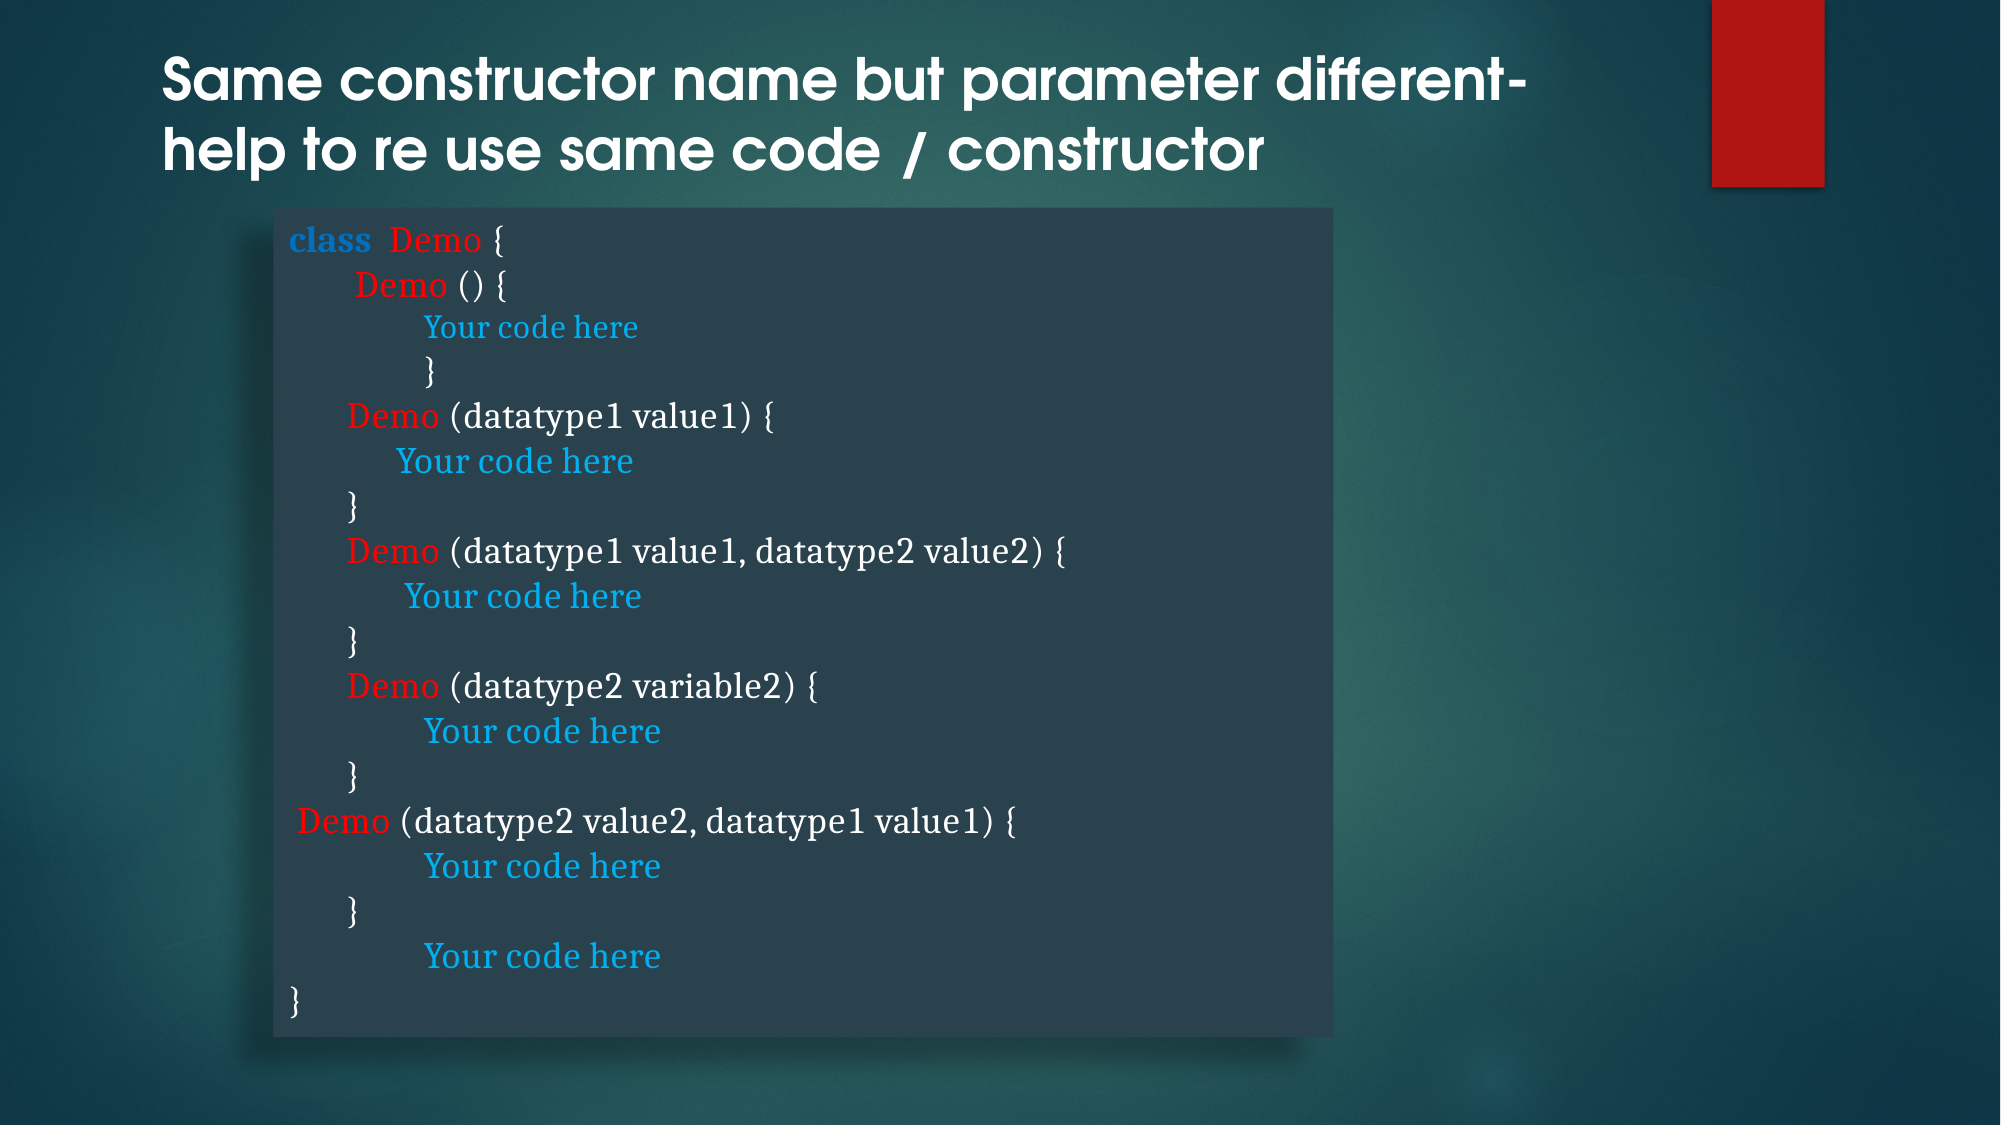

Same constructor name but parameter different- help to re use same code / constructor
class  Demo {
        Demo () {
	Your code here
	}
       Demo (datatype1 value1) {
             Your code here
       }
       Demo (datatype1 value1, datatype2 value2) {
              Your code here
       }
       Demo (datatype2 variable2) {
	Your code here
       }
 Demo (datatype2 value2, datatype1 value1) {
	Your code here
       }
	Your code here
}